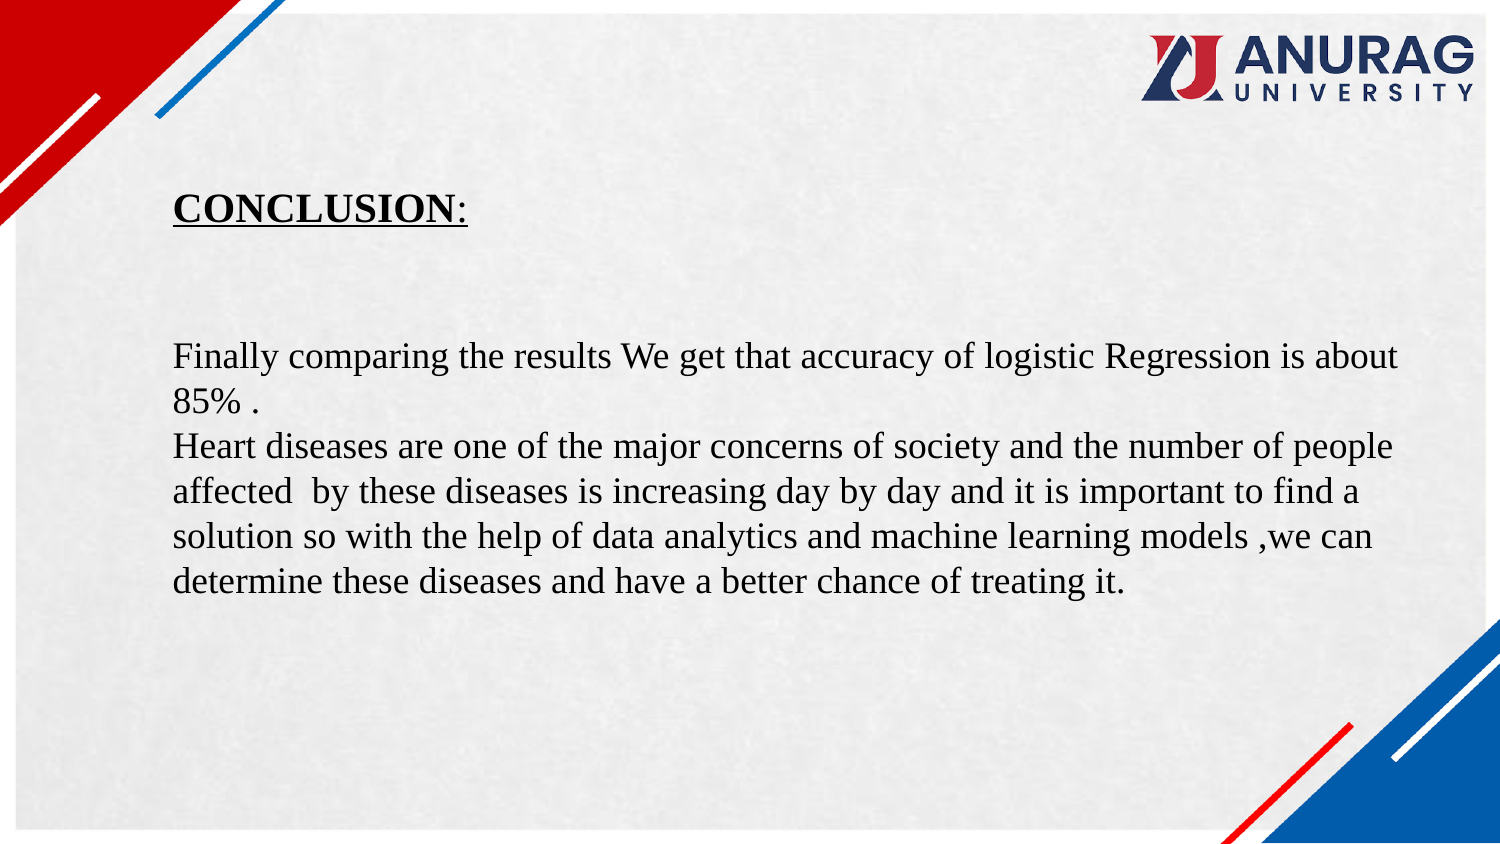

CONCLUSION:

Finally comparing the results We get that accuracy of logistic Regression is about 85% .
Heart diseases are one of the major concerns of society and the number of people affected  by these diseases is increasing day by day and it is important to find a solution so with the help of data analytics and machine learning models ,we can determine these diseases and have a better chance of treating it.